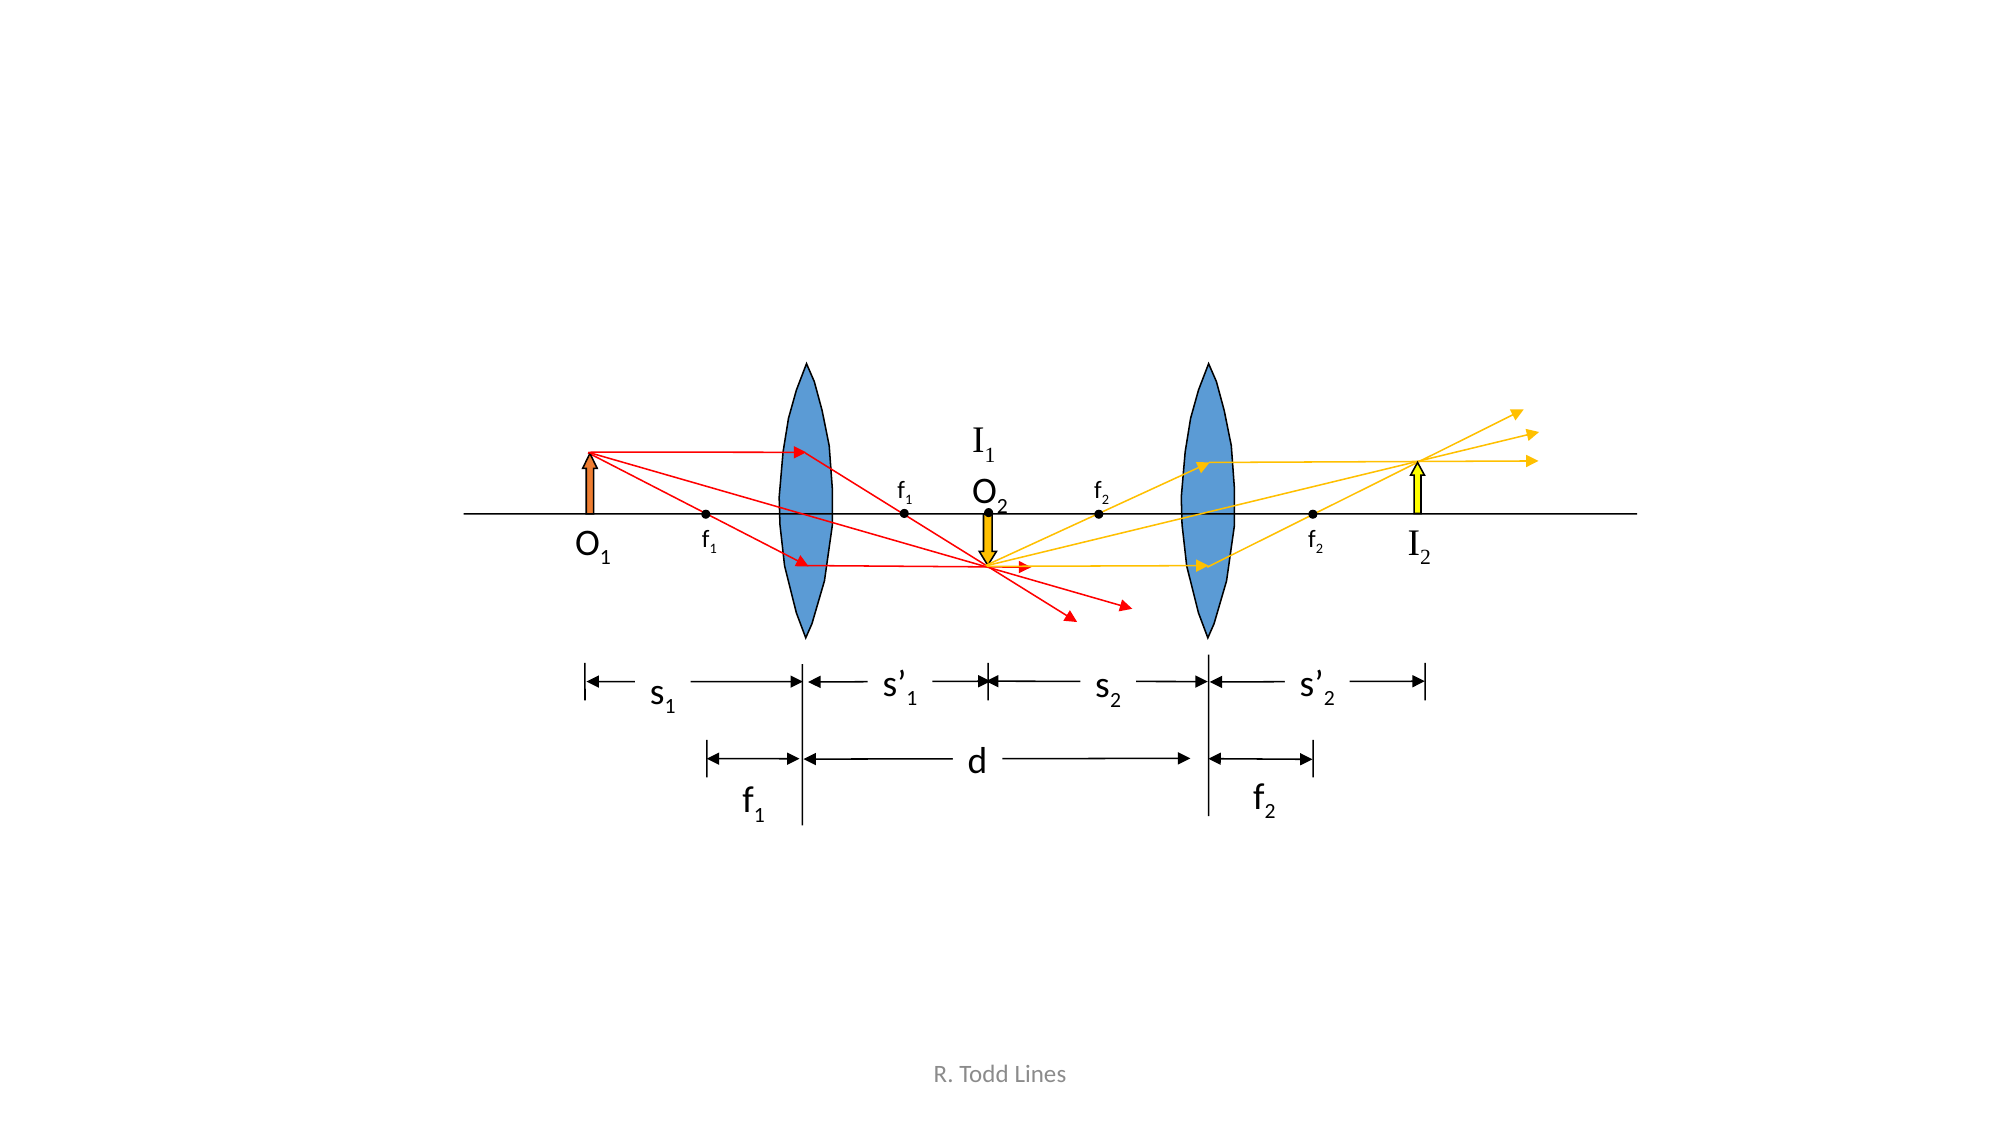

#

I1
O2

f1
f2

O1
I2

f1
f2

s’1
s’2
s2

s1

d

f2
f1
R. Todd Lines